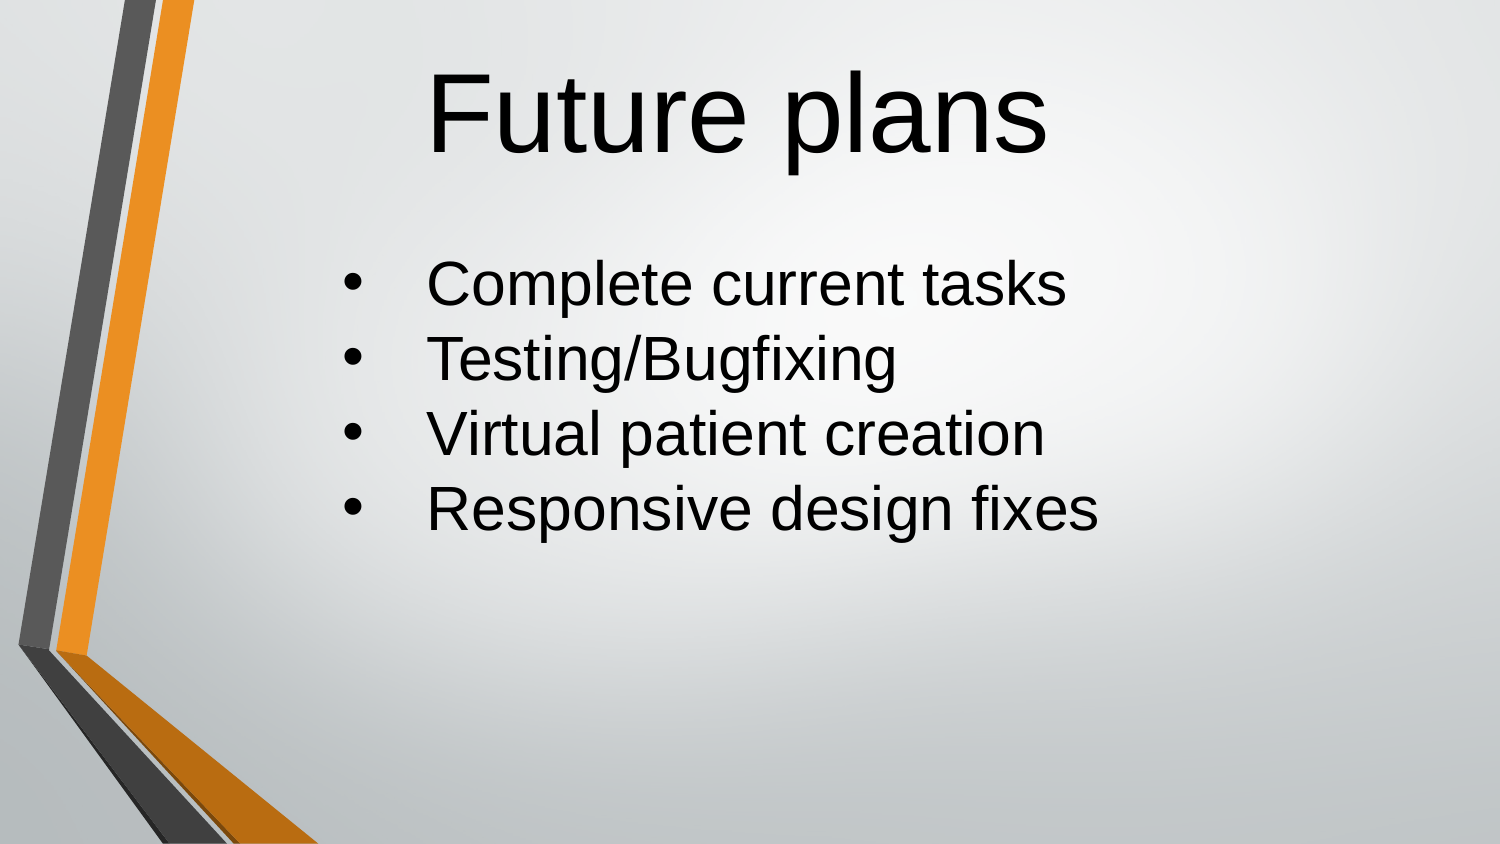

# Future plans
Complete current tasks
Testing/Bugfixing
Virtual patient creation
Responsive design fixes